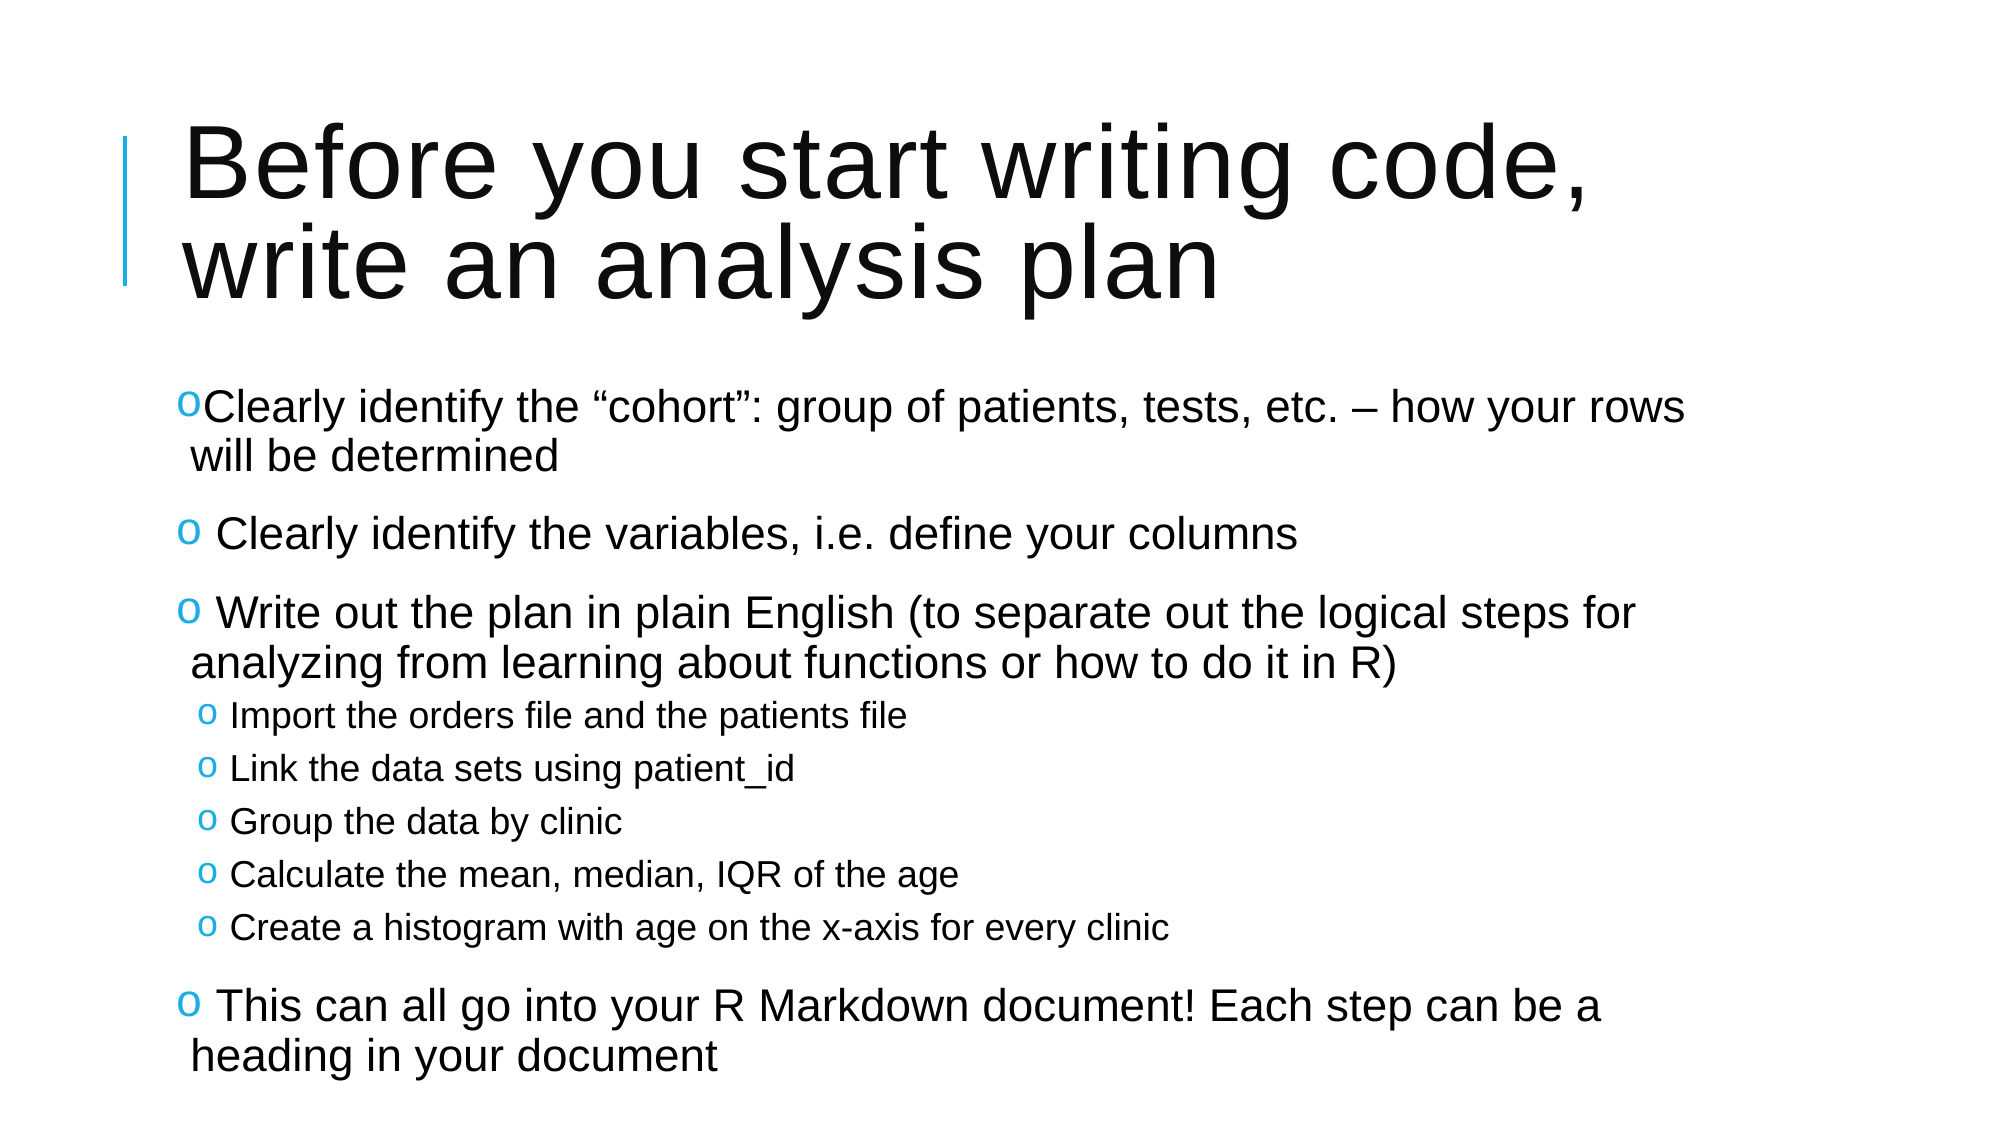

# Before you start writing code, write an analysis plan
Clearly identify the “cohort”: group of patients, tests, etc. – how your rows will be determined
 Clearly identify the variables, i.e. define your columns
 Write out the plan in plain English (to separate out the logical steps for analyzing from learning about functions or how to do it in R)
 Import the orders file and the patients file
 Link the data sets using patient_id
 Group the data by clinic
 Calculate the mean, median, IQR of the age
 Create a histogram with age on the x-axis for every clinic
 This can all go into your R Markdown document! Each step can be a heading in your document